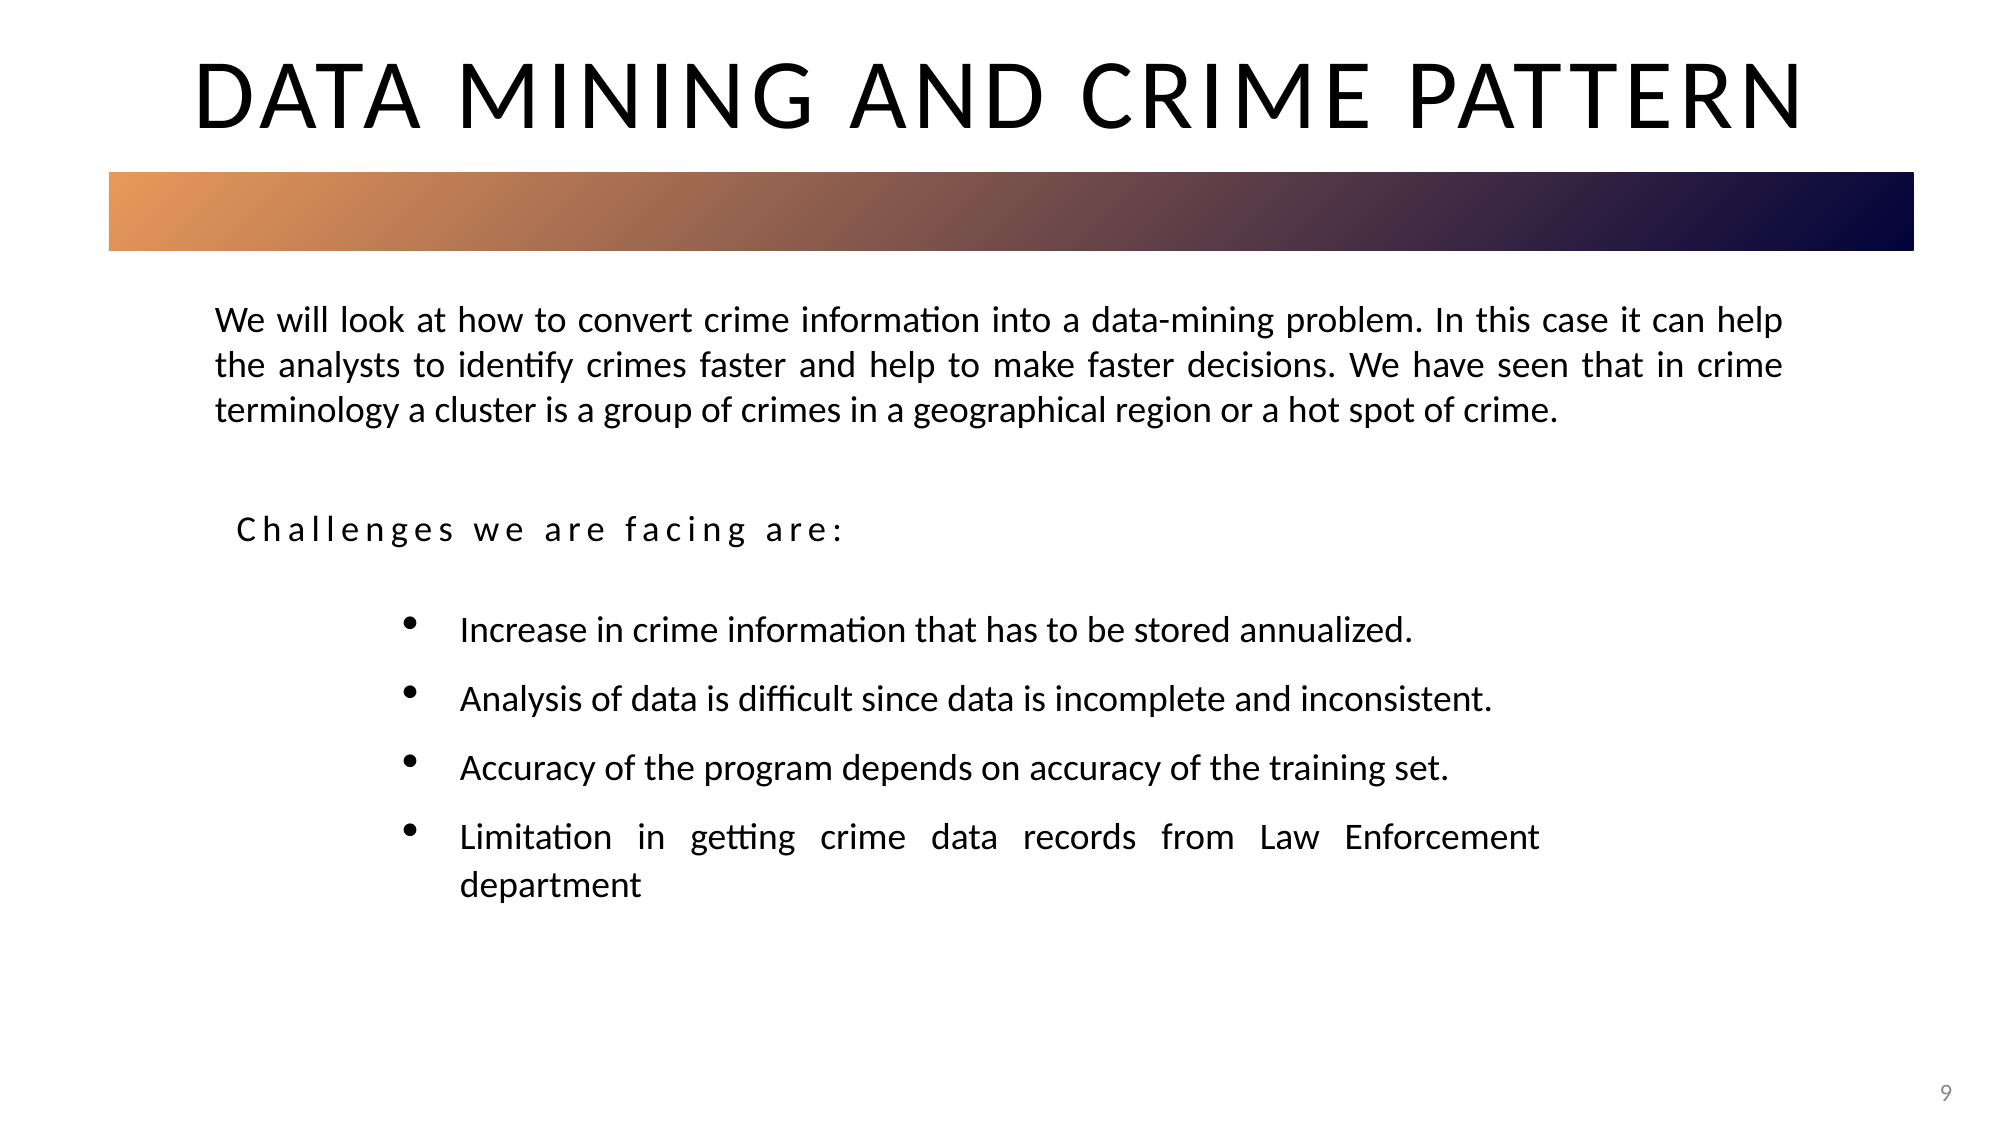

# Data Mining and Crime Pattern

We will look at how to convert crime information into a data-mining problem. In this case it can help the analysts to identify crimes faster and help to make faster decisions. We have seen that in crime terminology a cluster is a group of crimes in a geographical region or a hot spot of crime.

Challenges we are facing are:
Increase in crime information that has to be stored annualized.
Analysis of data is difficult since data is incomplete and inconsistent.
Accuracy of the program depends on accuracy of the training set.
Limitation in getting crime data records from Law Enforcement department
9